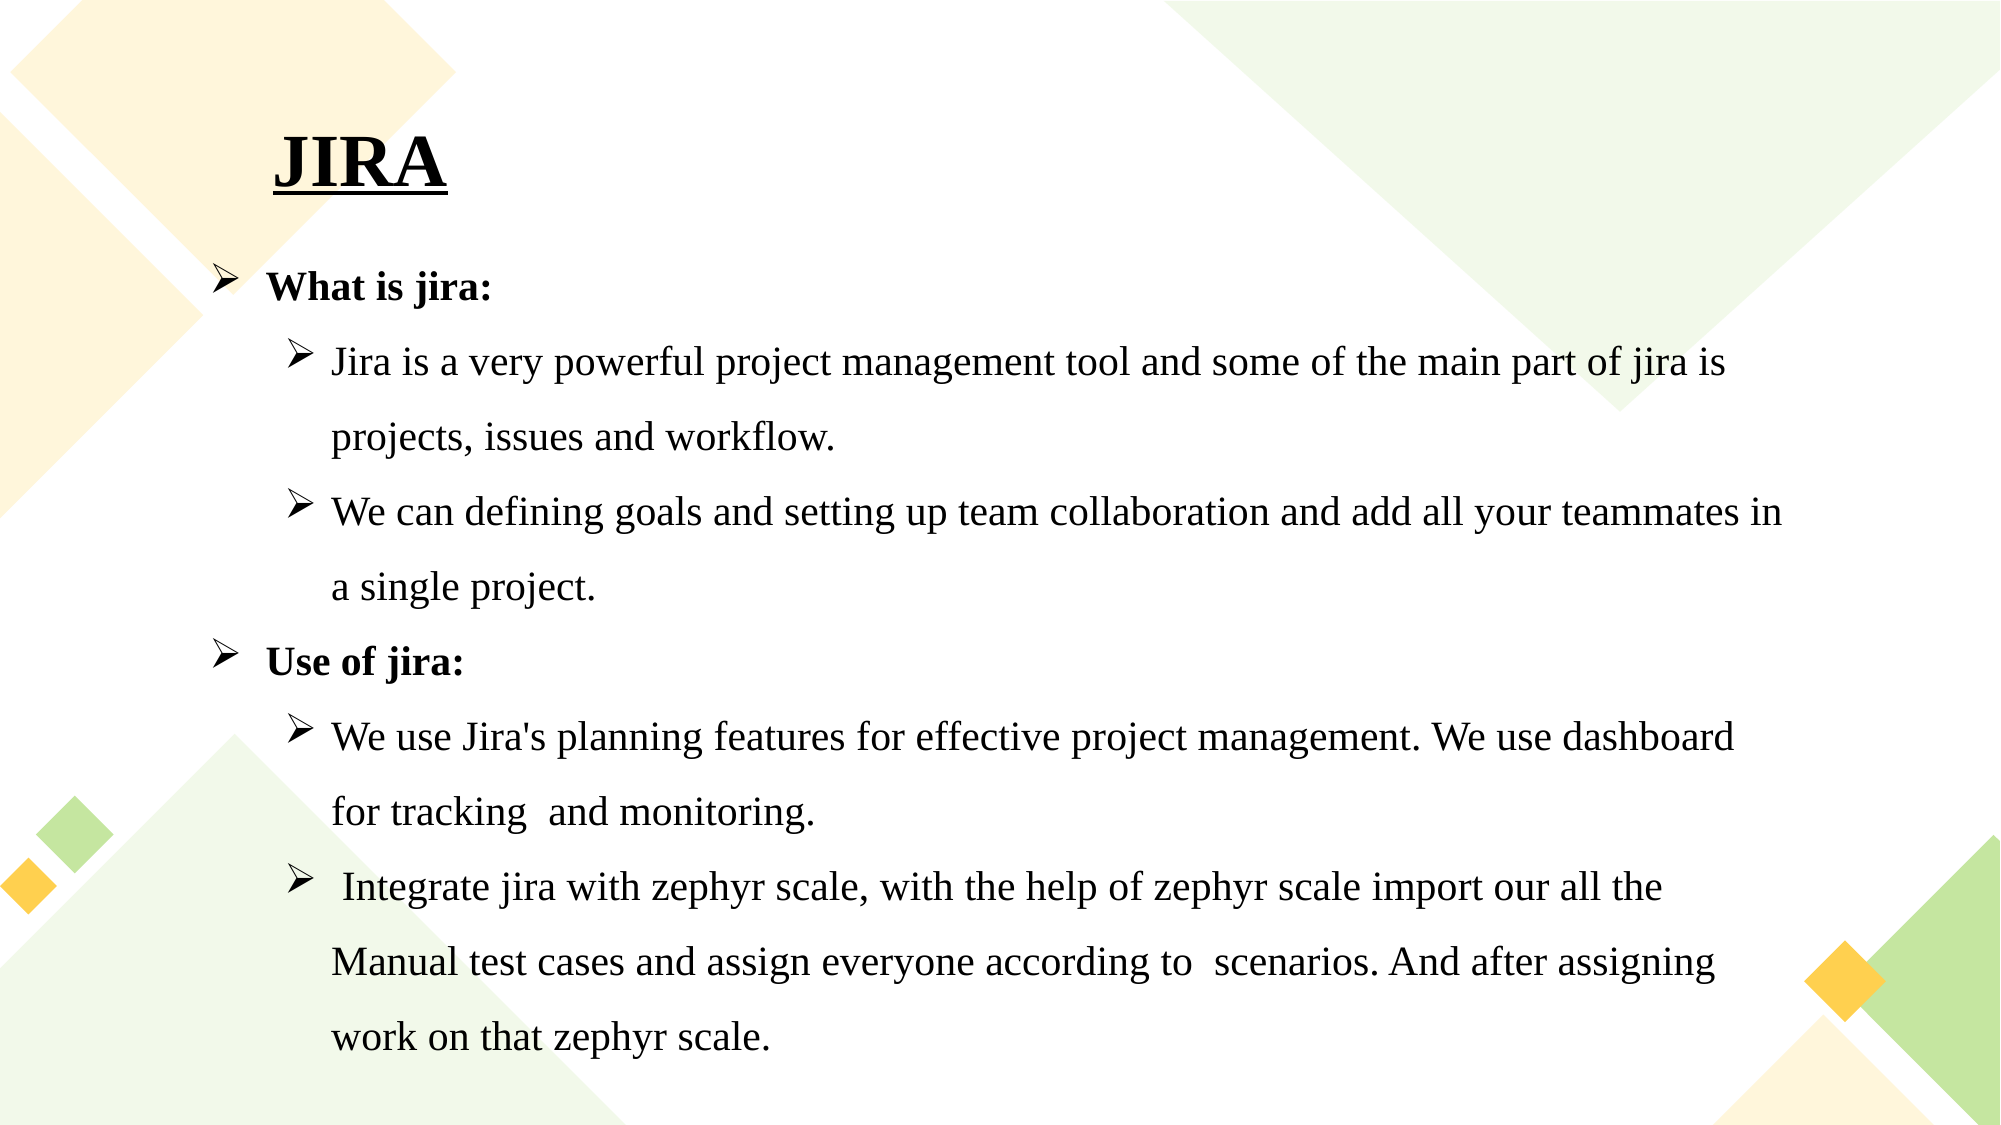

JIRA

What is jira:
Jira is a very powerful project management tool and some of the main part of jira is projects, issues and workflow.
We can defining goals and setting up team collaboration and add all your teammates in a single project.
Use of jira:
We use Jira's planning features for effective project management. We use dashboard for tracking  and monitoring.
 Integrate jira with zephyr scale, with the help of zephyr scale import our all the Manual test cases and assign everyone according to  scenarios. And after assigning  work on that zephyr scale.